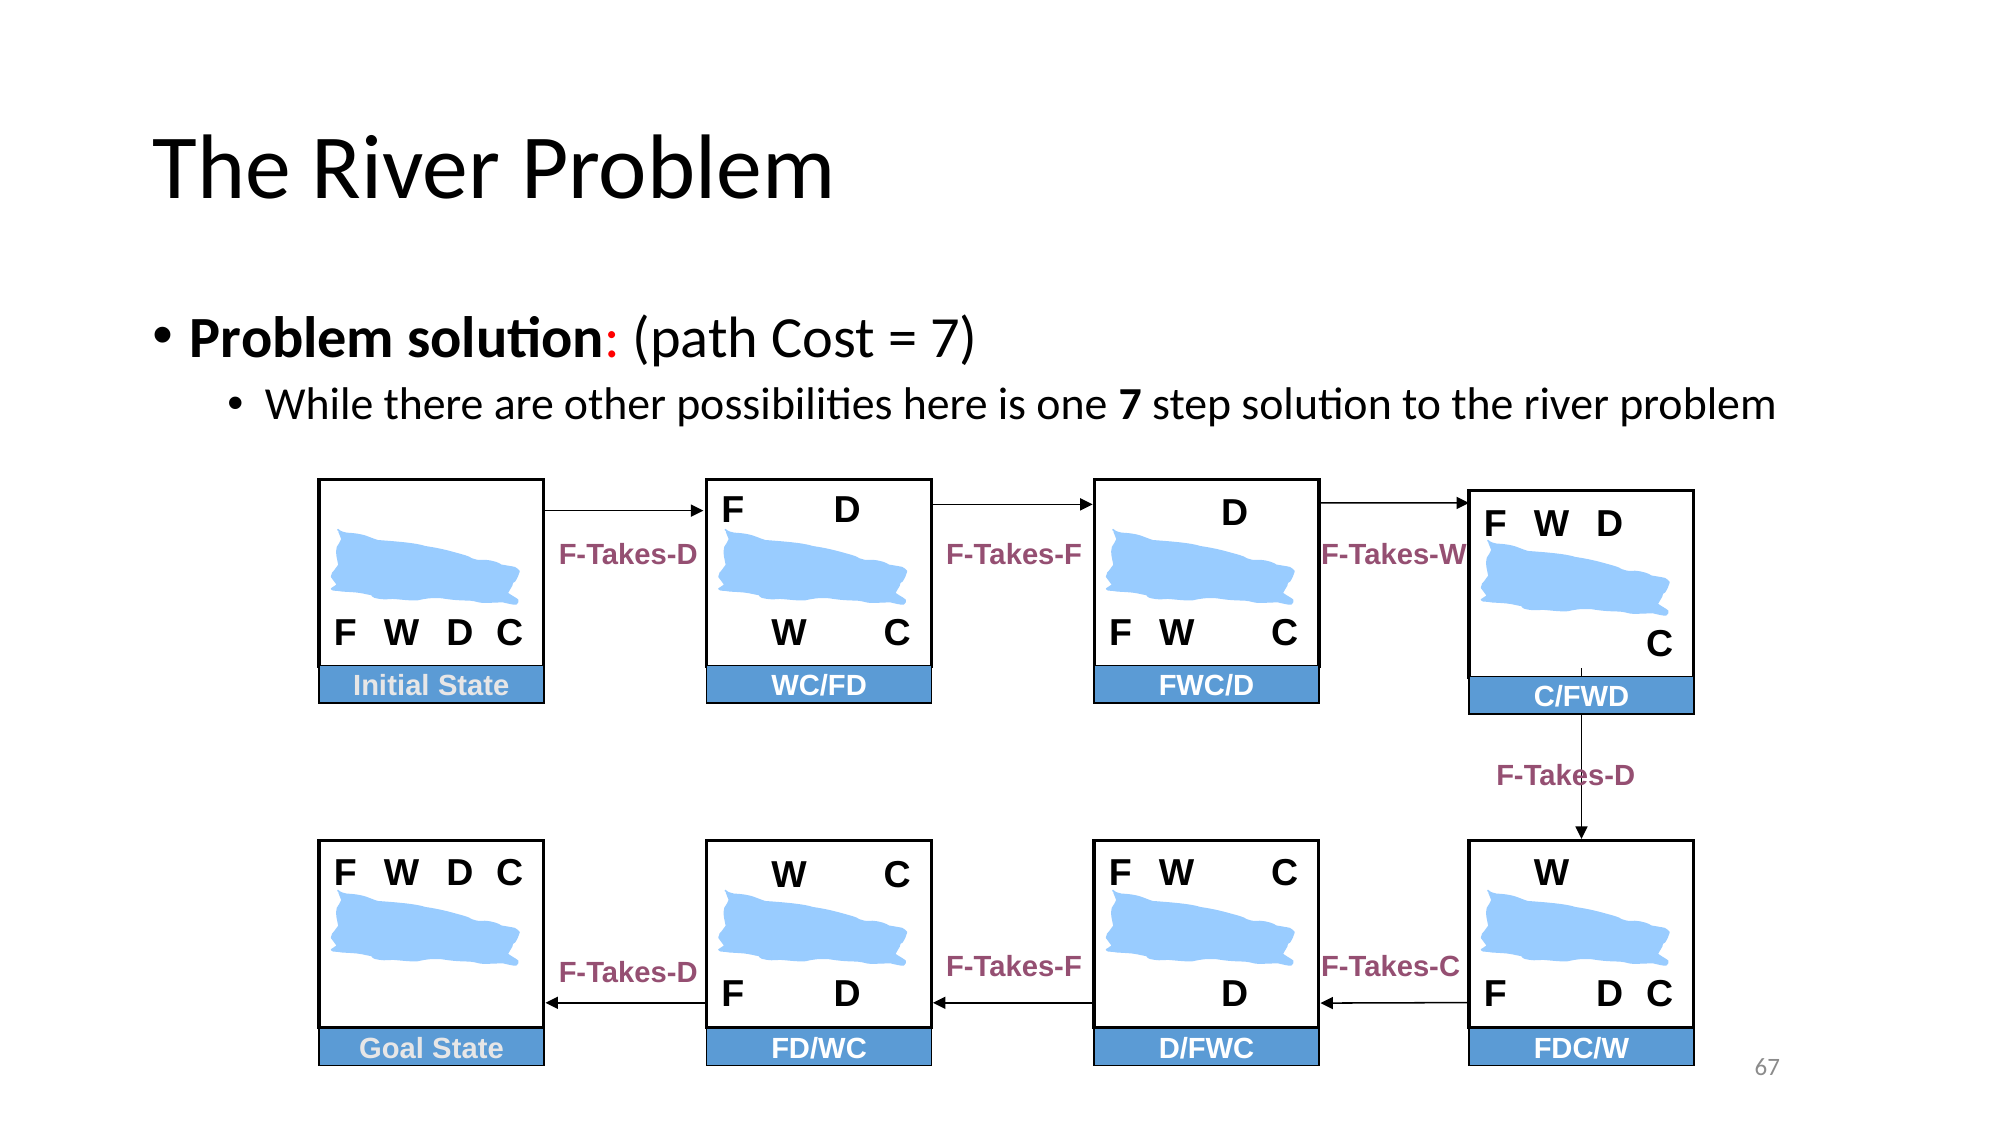

# The River Problem
Problem solution: (path Cost = 7)
While there are other possibilities here is one 7 step solution to the river problem
F
D

F-Takes-D
W
C
WC/FD

D
F-Takes-F
F
W
C
FWC/D

F
W
D

F-Takes-W
C
C/FWD
F
W
D
C
Initial State
F-Takes-D

W
F
D
C
FDC/W

F
W
D
C

W
C
F
D
FD/WC
F-Takes-F

F
W
C
D
D/FWC
F-Takes-C
F-Takes-D
Goal State
67